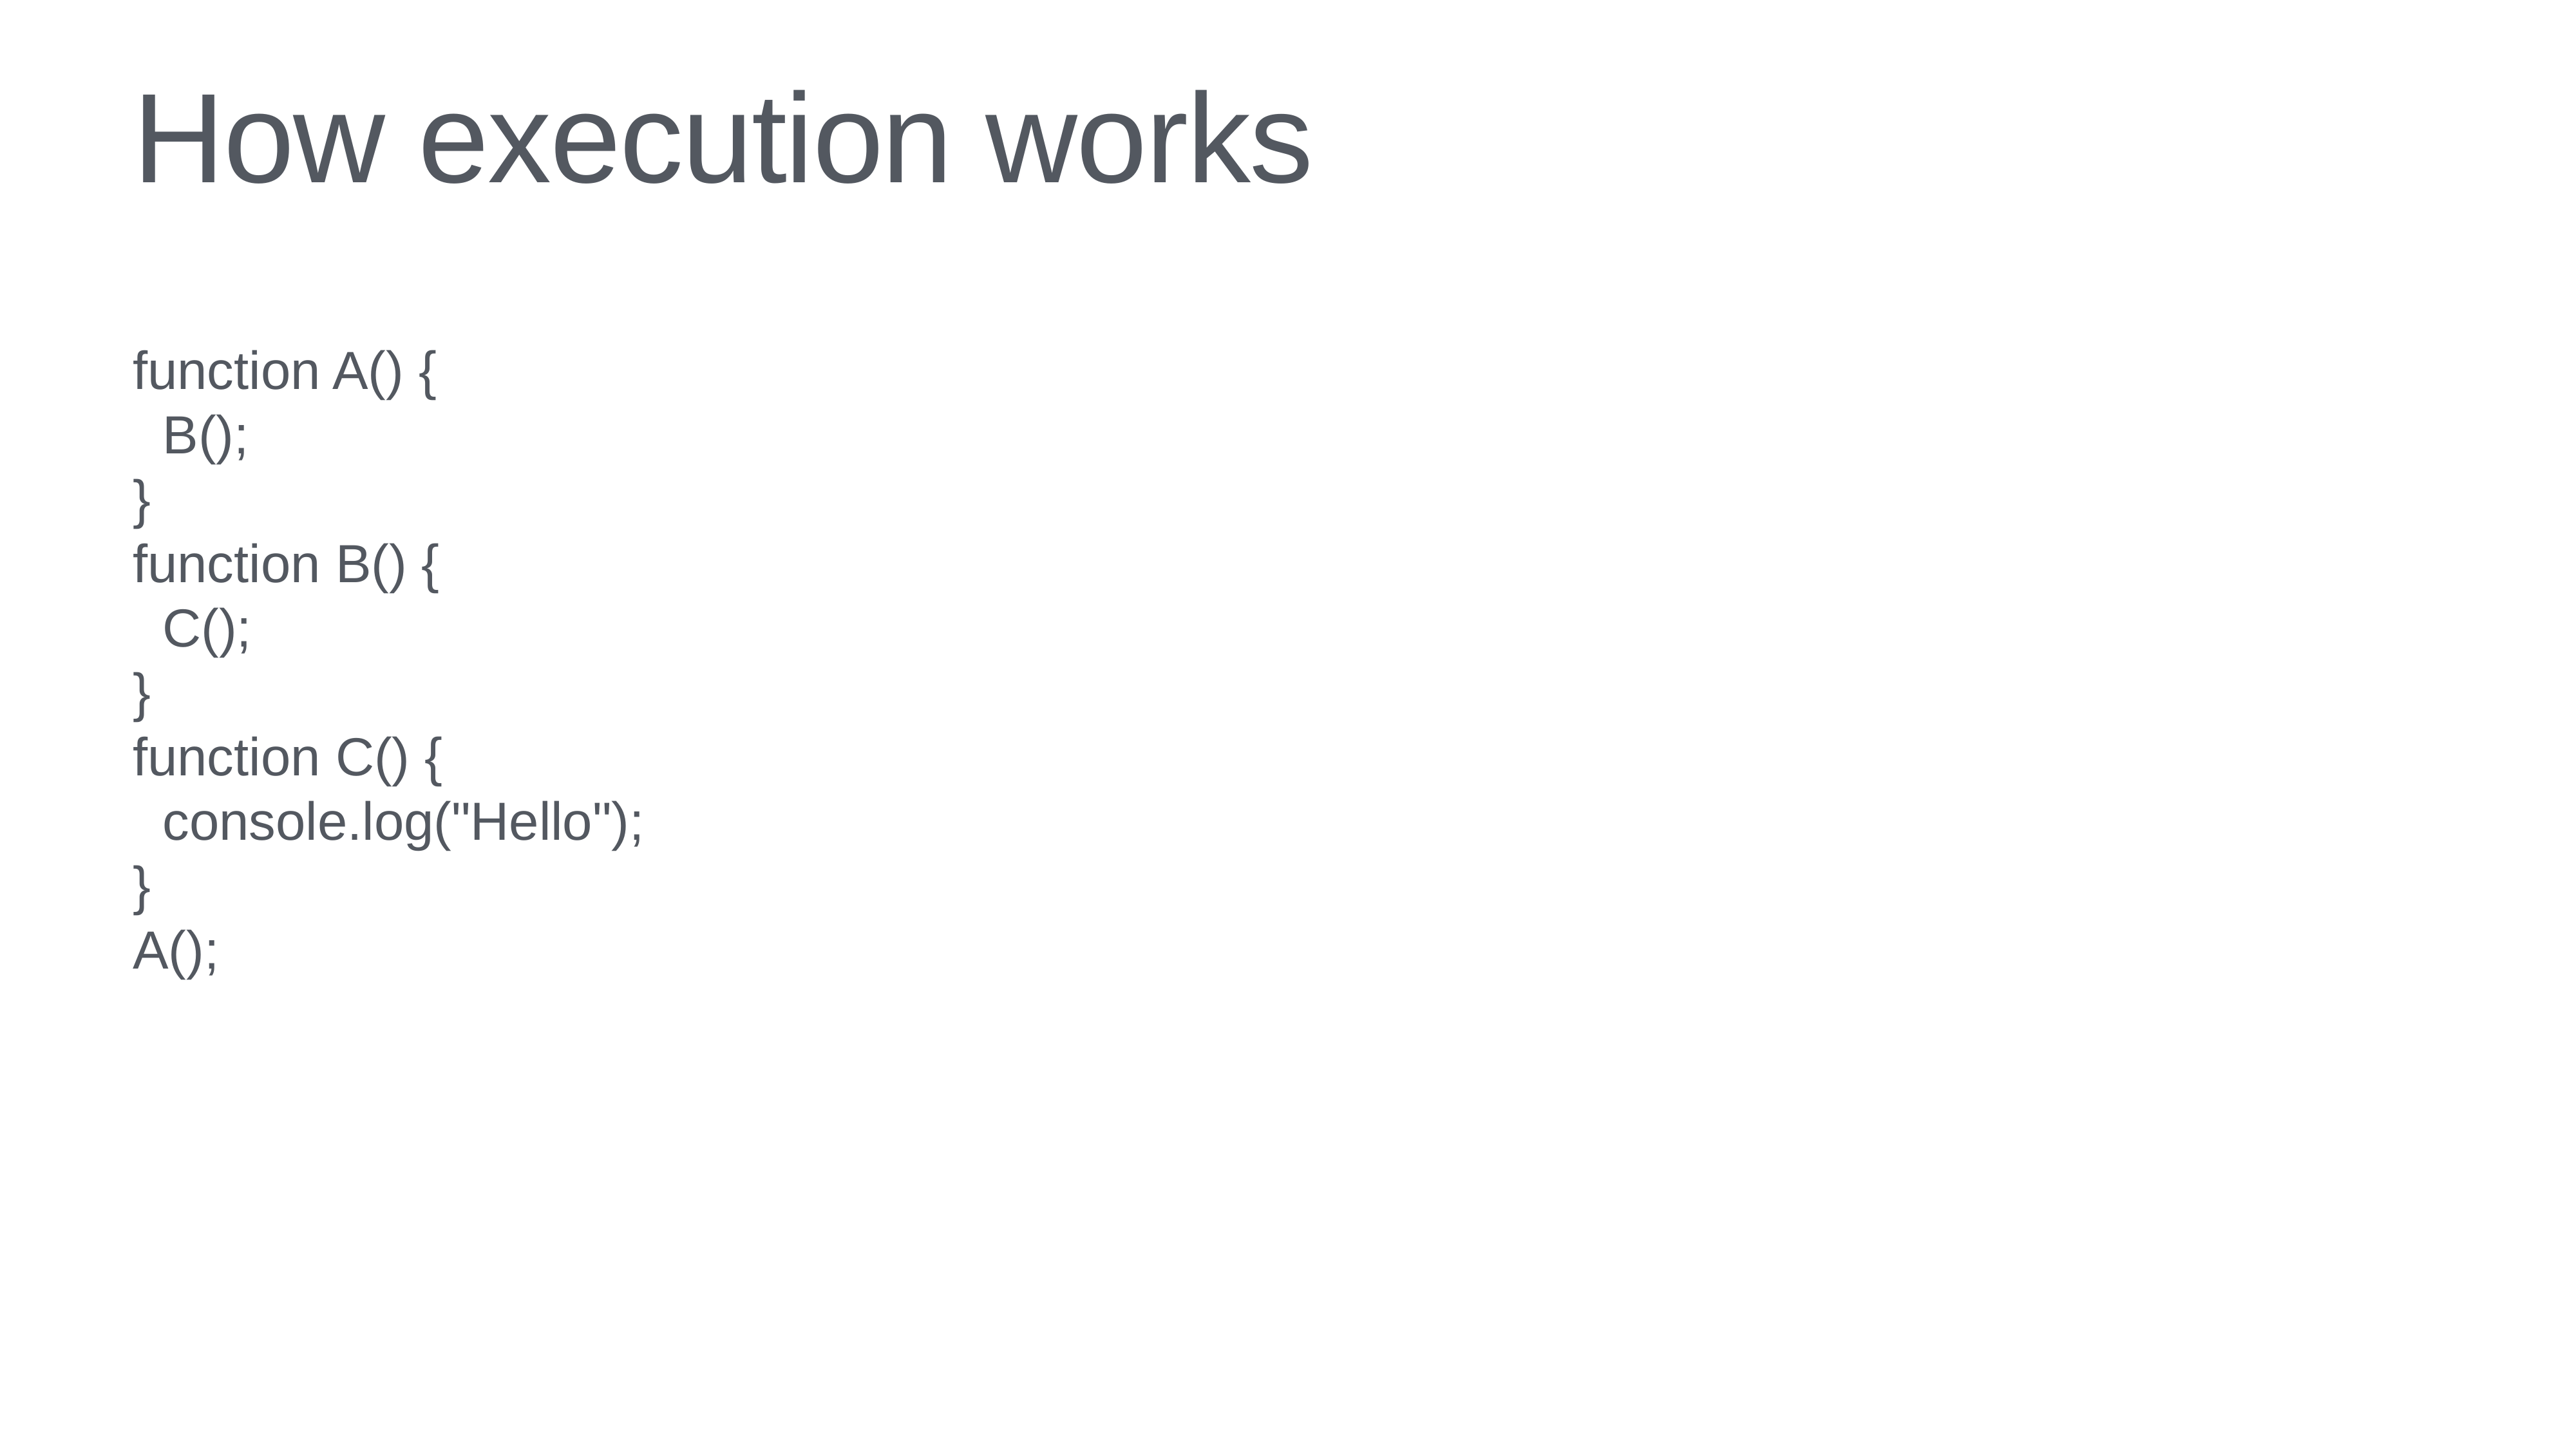

# How execution works
function A() {
  B();
}
function B() {
  C();
}
function C() {
  console.log("Hello");
}
A();